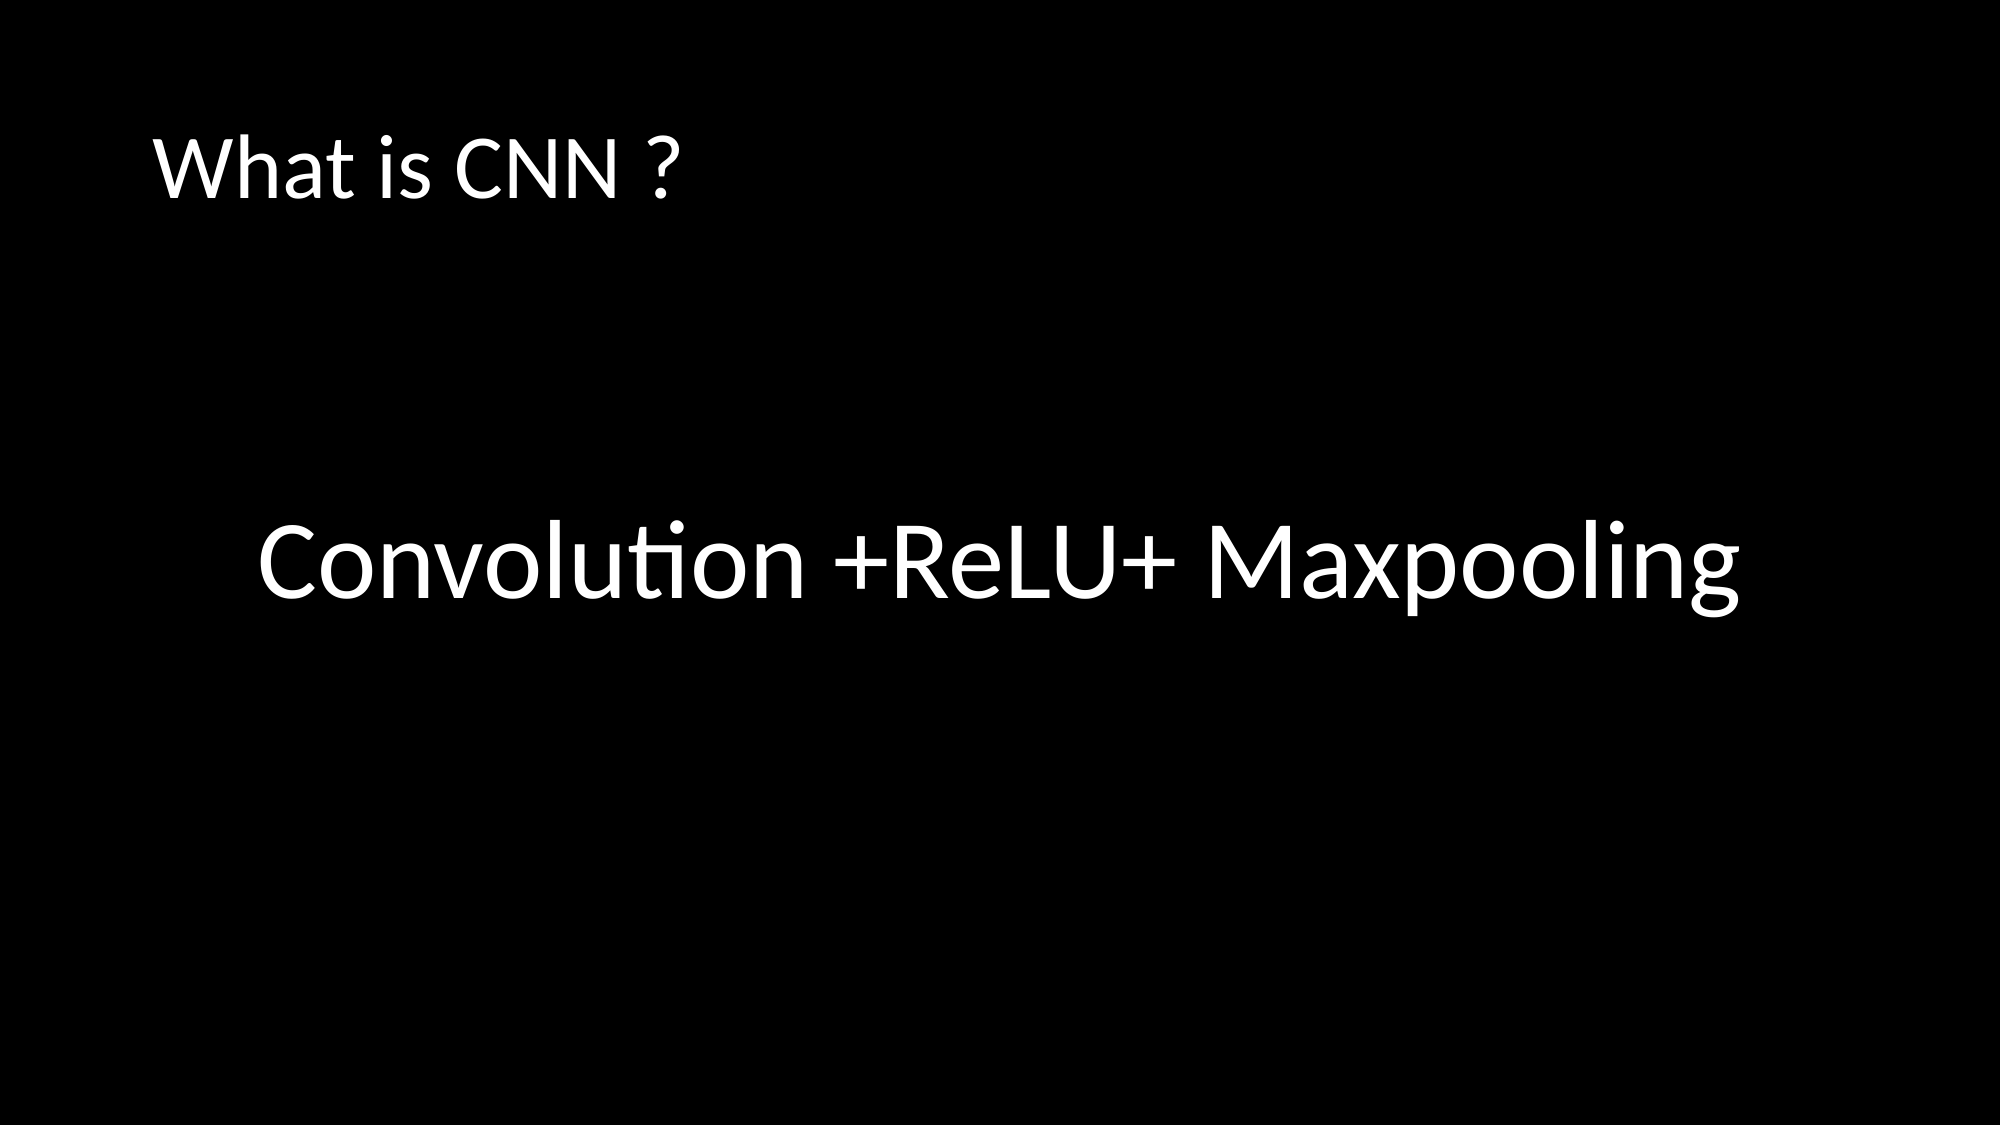

# What is CNN ?
Convolution +ReLU+ Maxpooling